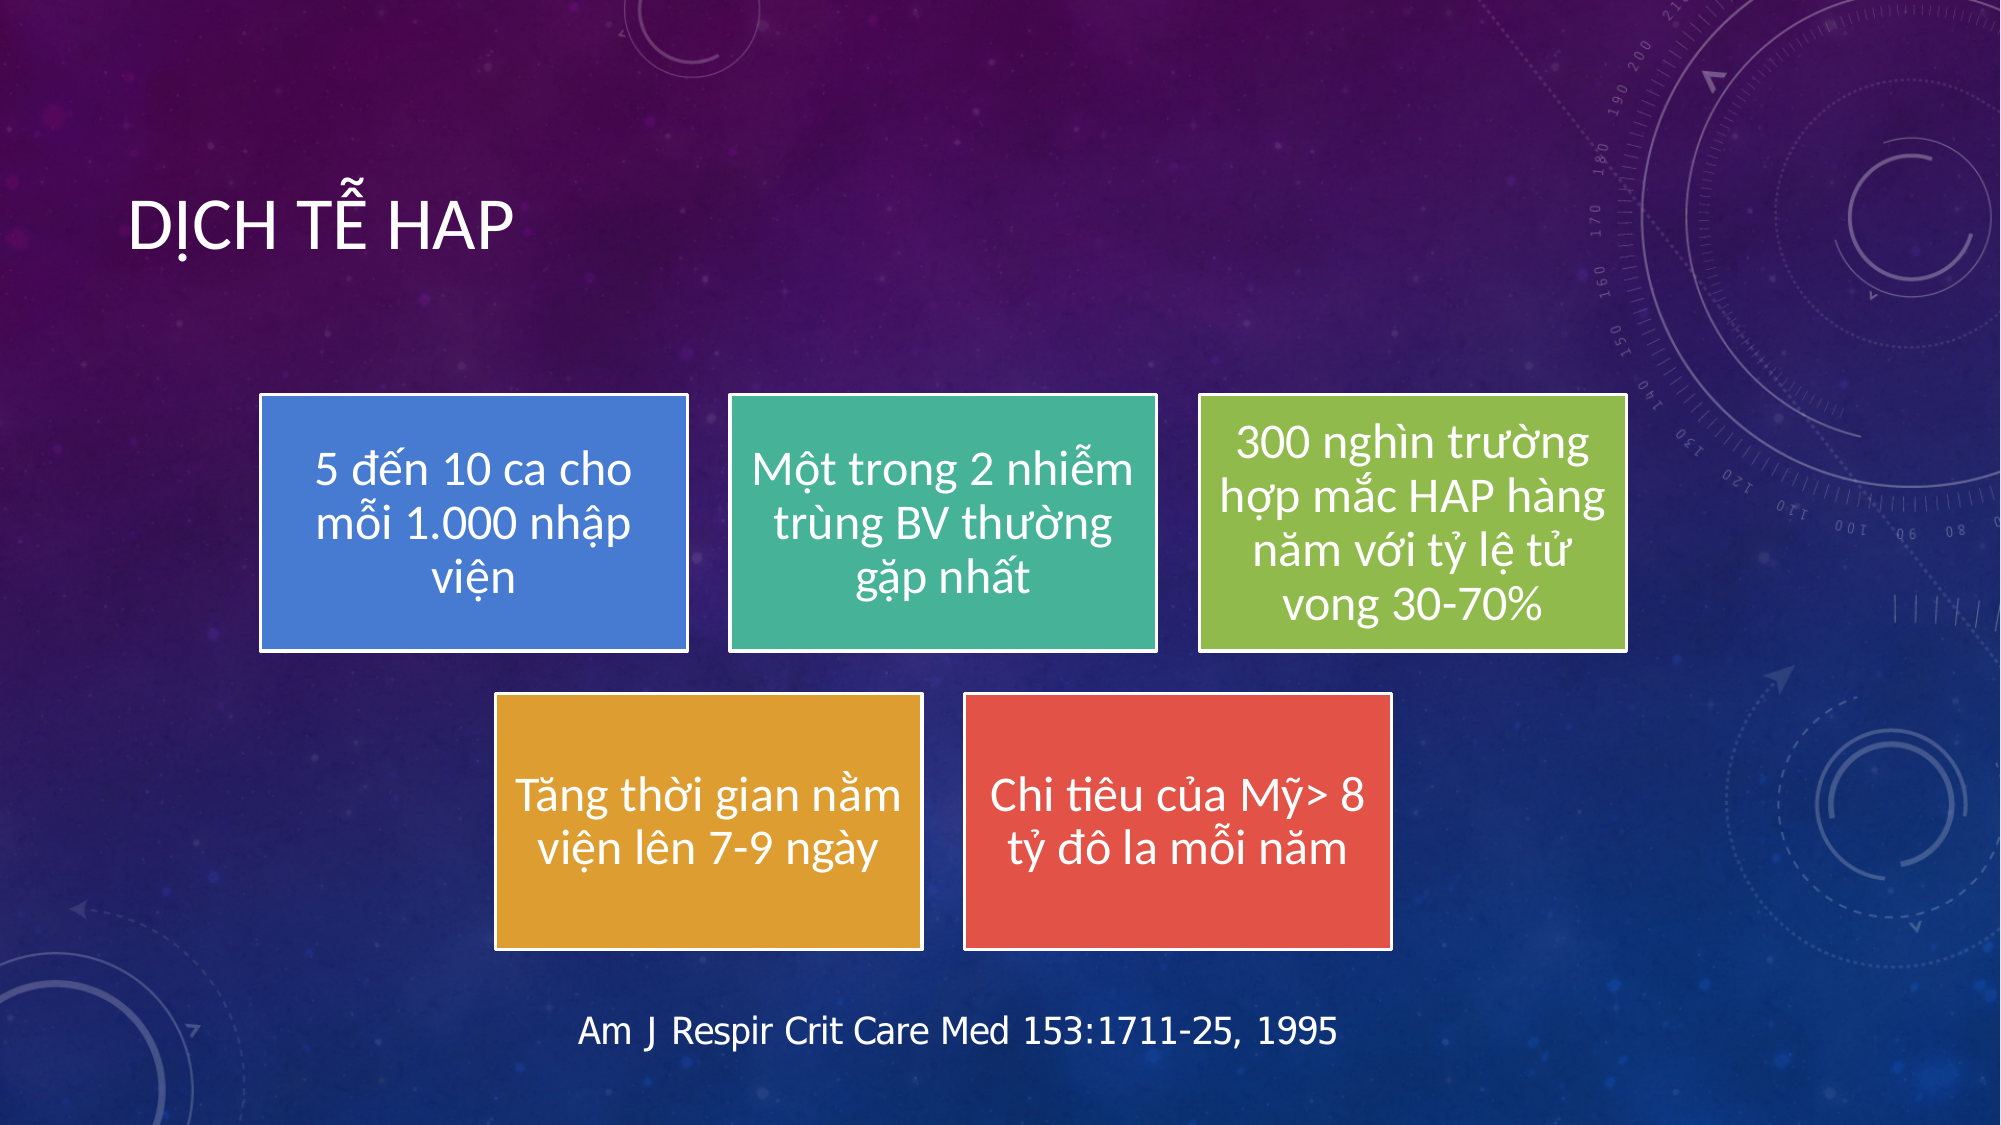

# Dịch tễ HAP
5 đến 10 ca cho mỗi 1.000 nhập viện
Một trong 2 nhiễm trùng BV thường gặp nhất
300 nghìn trường hợp mắc HAP hàng năm với tỷ lệ tử vong 30-70%
Tăng thời gian nằm viện lên 7-9 ngày
Chi tiêu của Mỹ> 8 tỷ đô la mỗi năm
Am J Respir Crit Care Med 153:1711-25, 1995